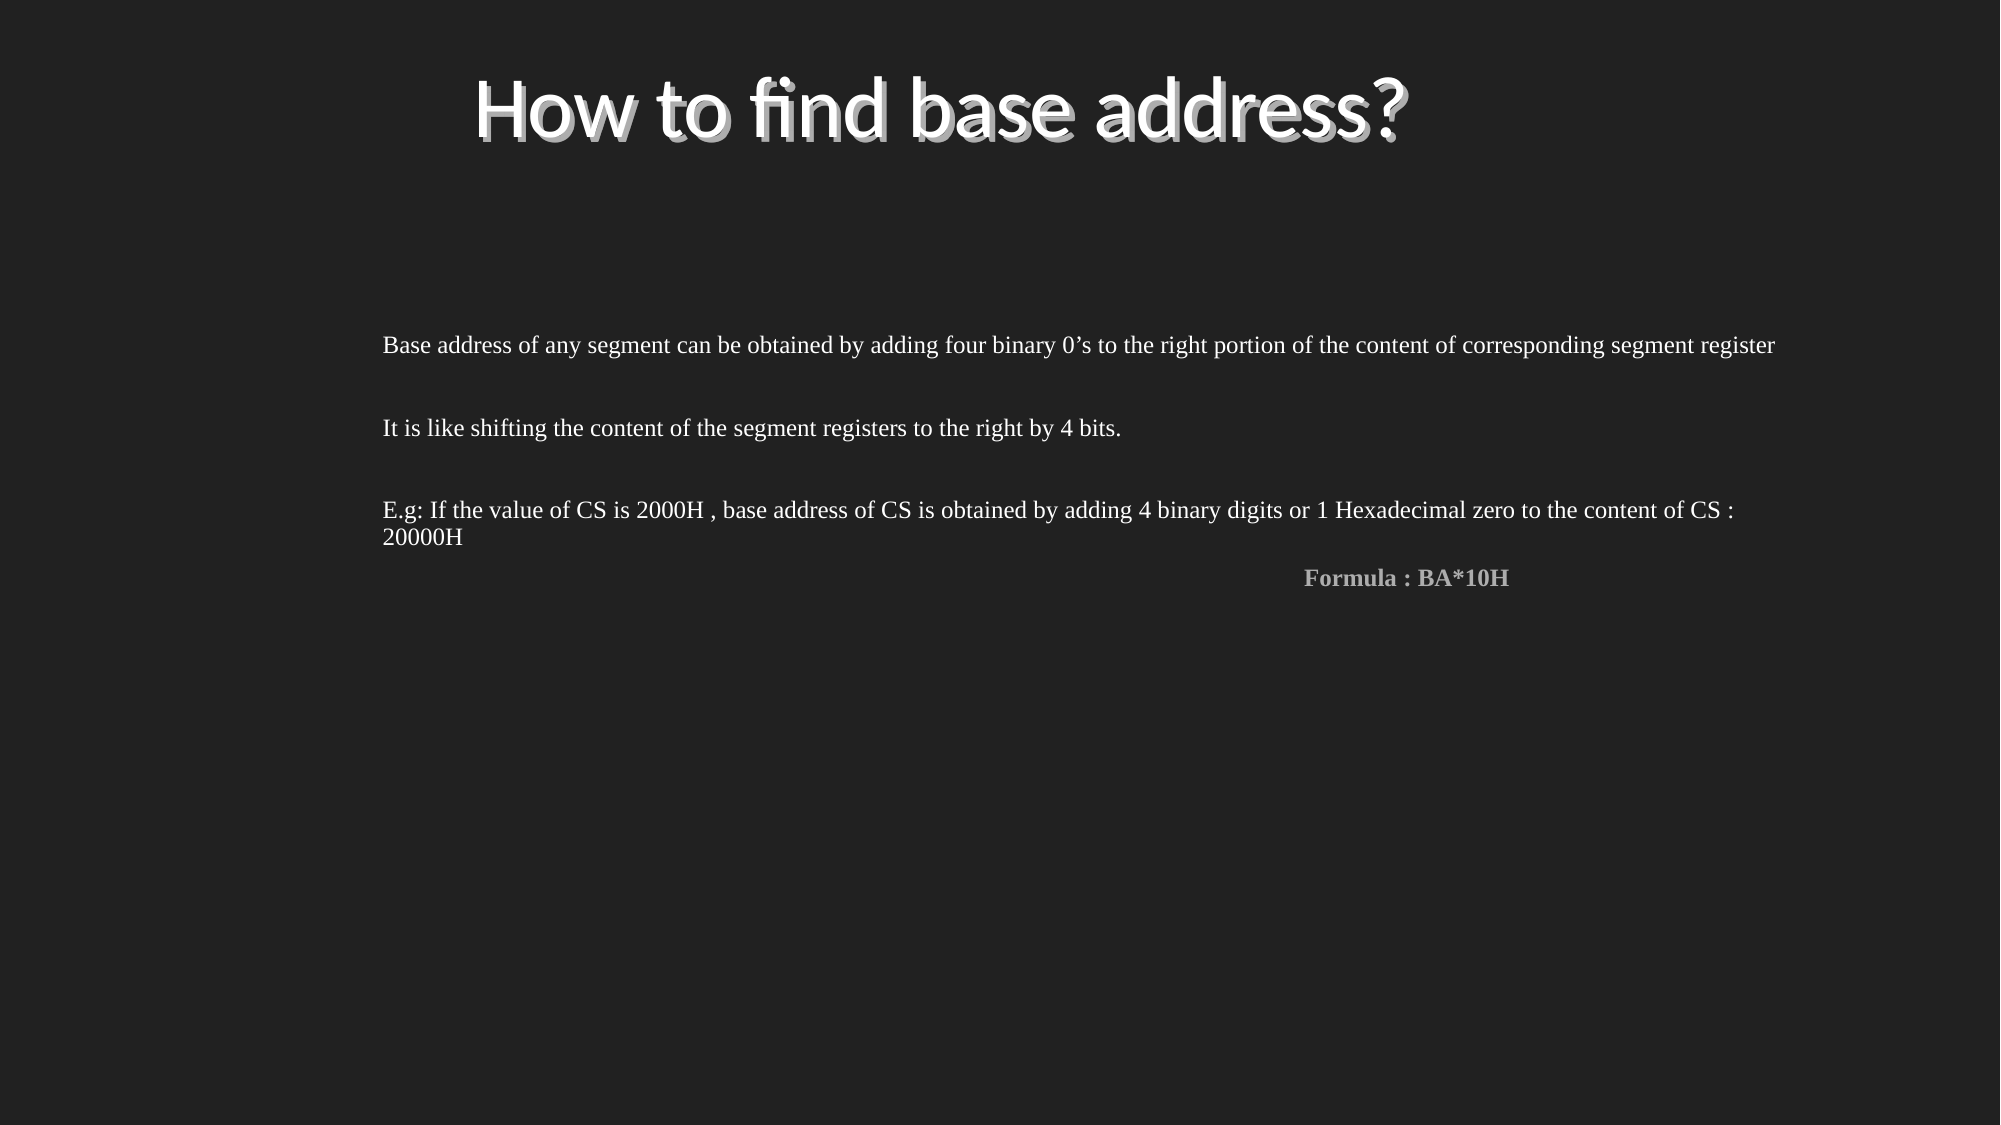

How to find base address?
Base address of any segment can be obtained by adding four binary 0’s to the right portion of the content of corresponding segment register

It is like shifting the content of the segment registers to the right by 4 bits.

E.g: If the value of CS is 2000H , base address of CS is obtained by adding 4 binary digits or 1 Hexadecimal zero to the content of CS : 20000H
Formula : BA*10H